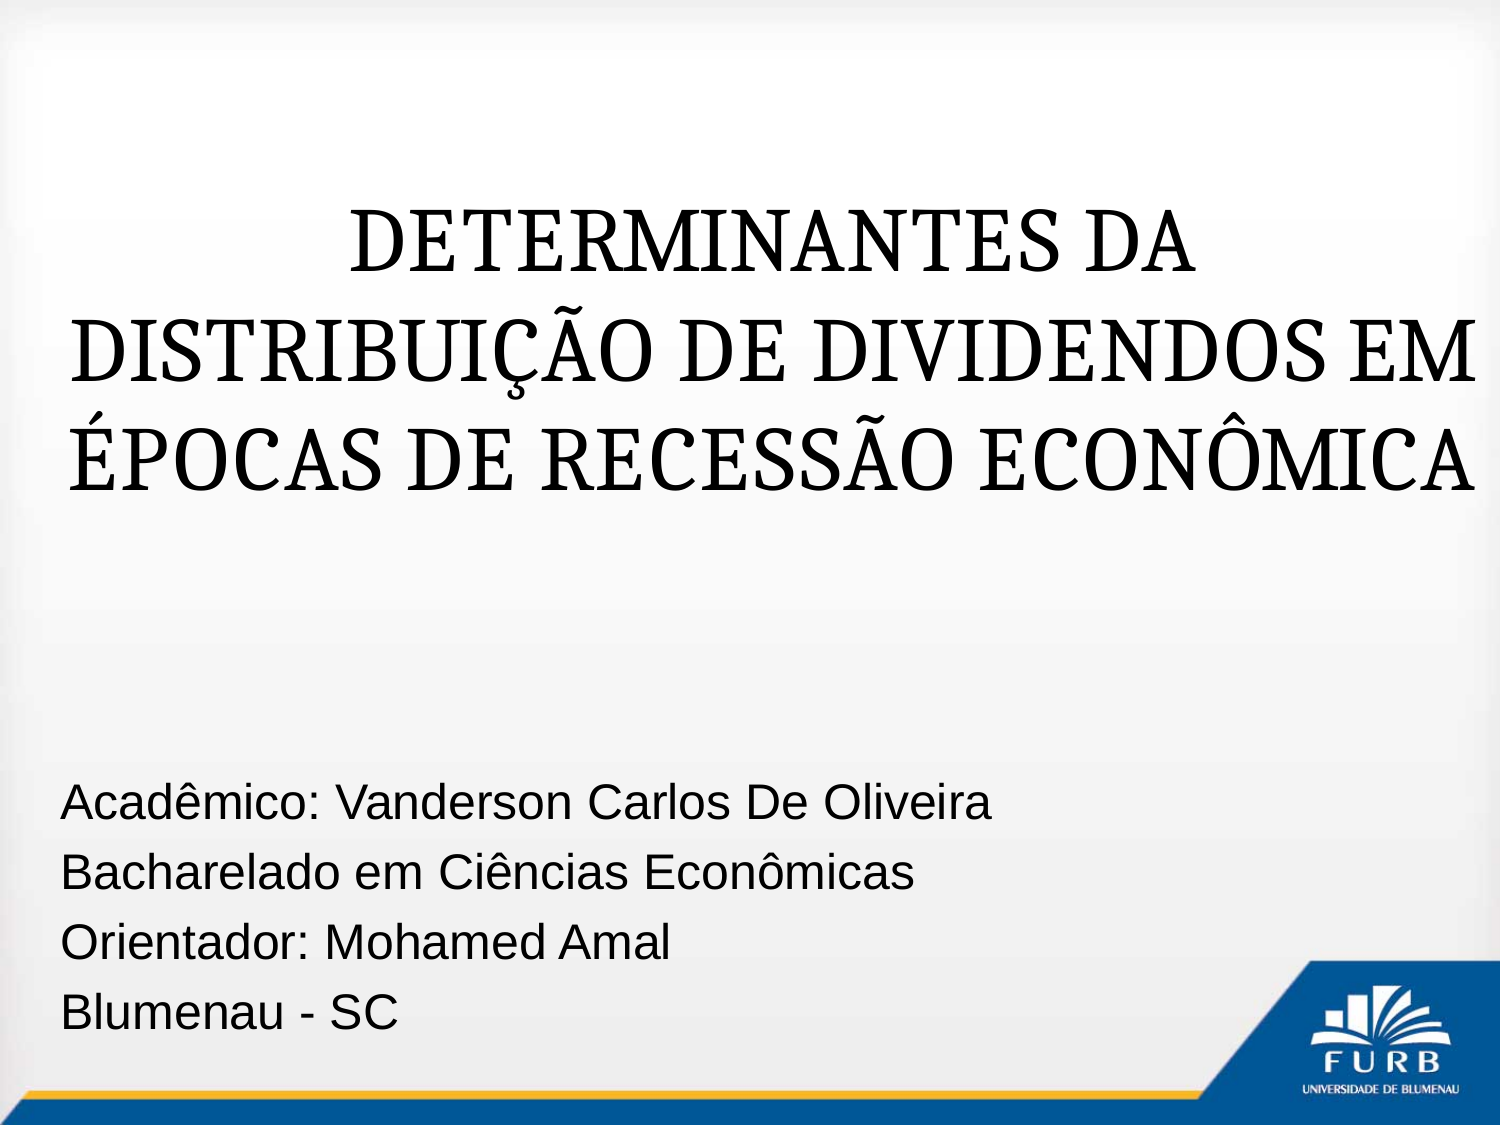

# DETERMINANTES DA DISTRIBUIÇÃO DE DIVIDENDOS EM ÉPOCAS DE RECESSÃO ECONÔMICA
Acadêmico: Vanderson Carlos De Oliveira
Bacharelado em Ciências Econômicas
Orientador: Mohamed Amal
Blumenau - SC